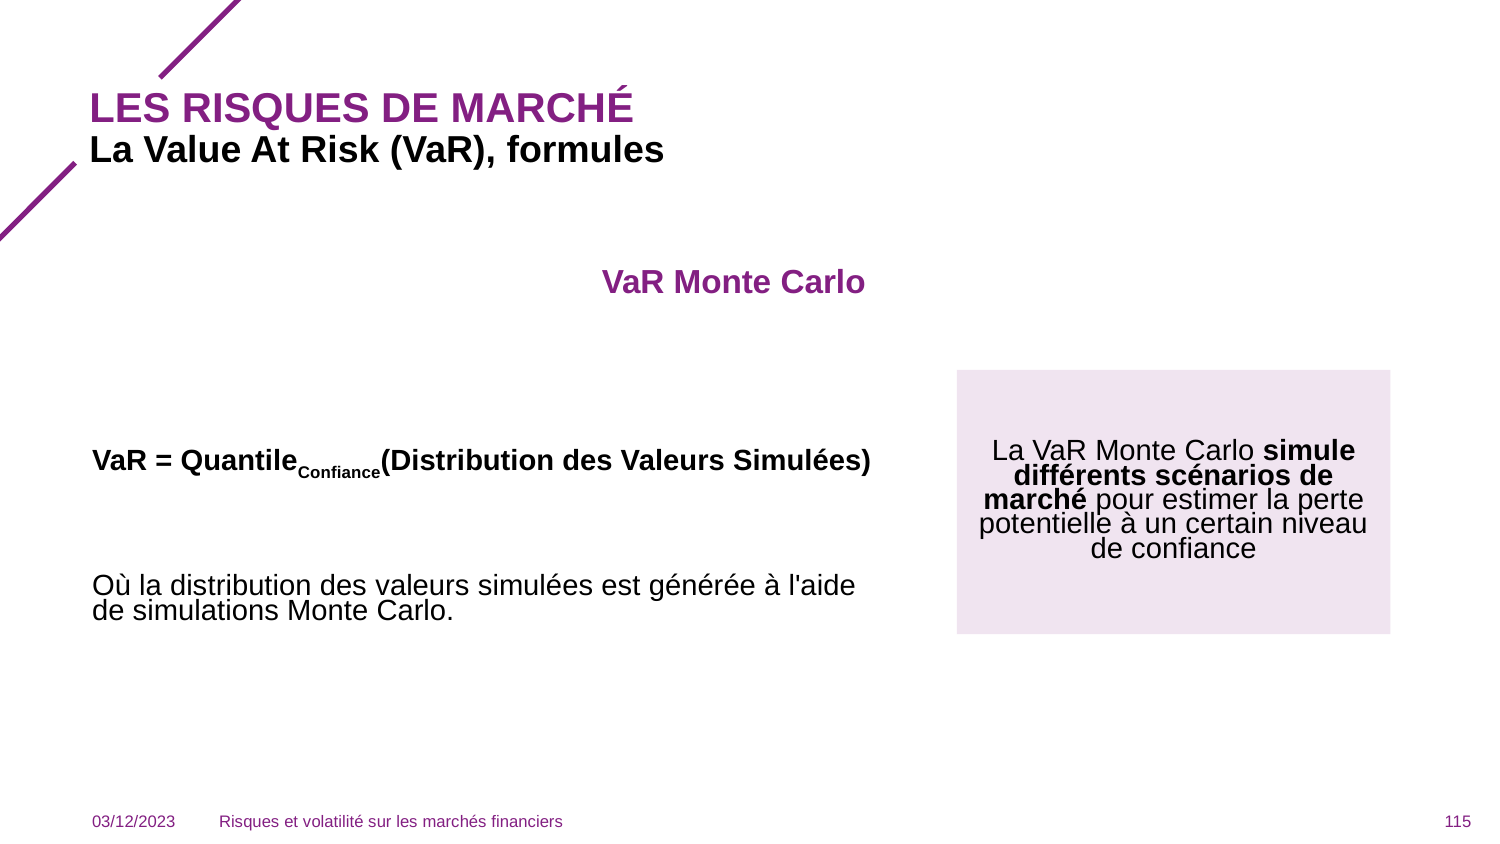

# Les risques de marché
La Value At Risk (VaR), formules
VaR Monte Carlo
La VaR Monte Carlo simule différents scénarios de marché pour estimer la perte potentielle à un certain niveau de confiance
VaR = QuantileConfiance​(Distribution des Valeurs Simulées)

Où la distribution des valeurs simulées est générée à l'aide de simulations Monte Carlo.
03/12/2023
Risques et volatilité sur les marchés financiers
115